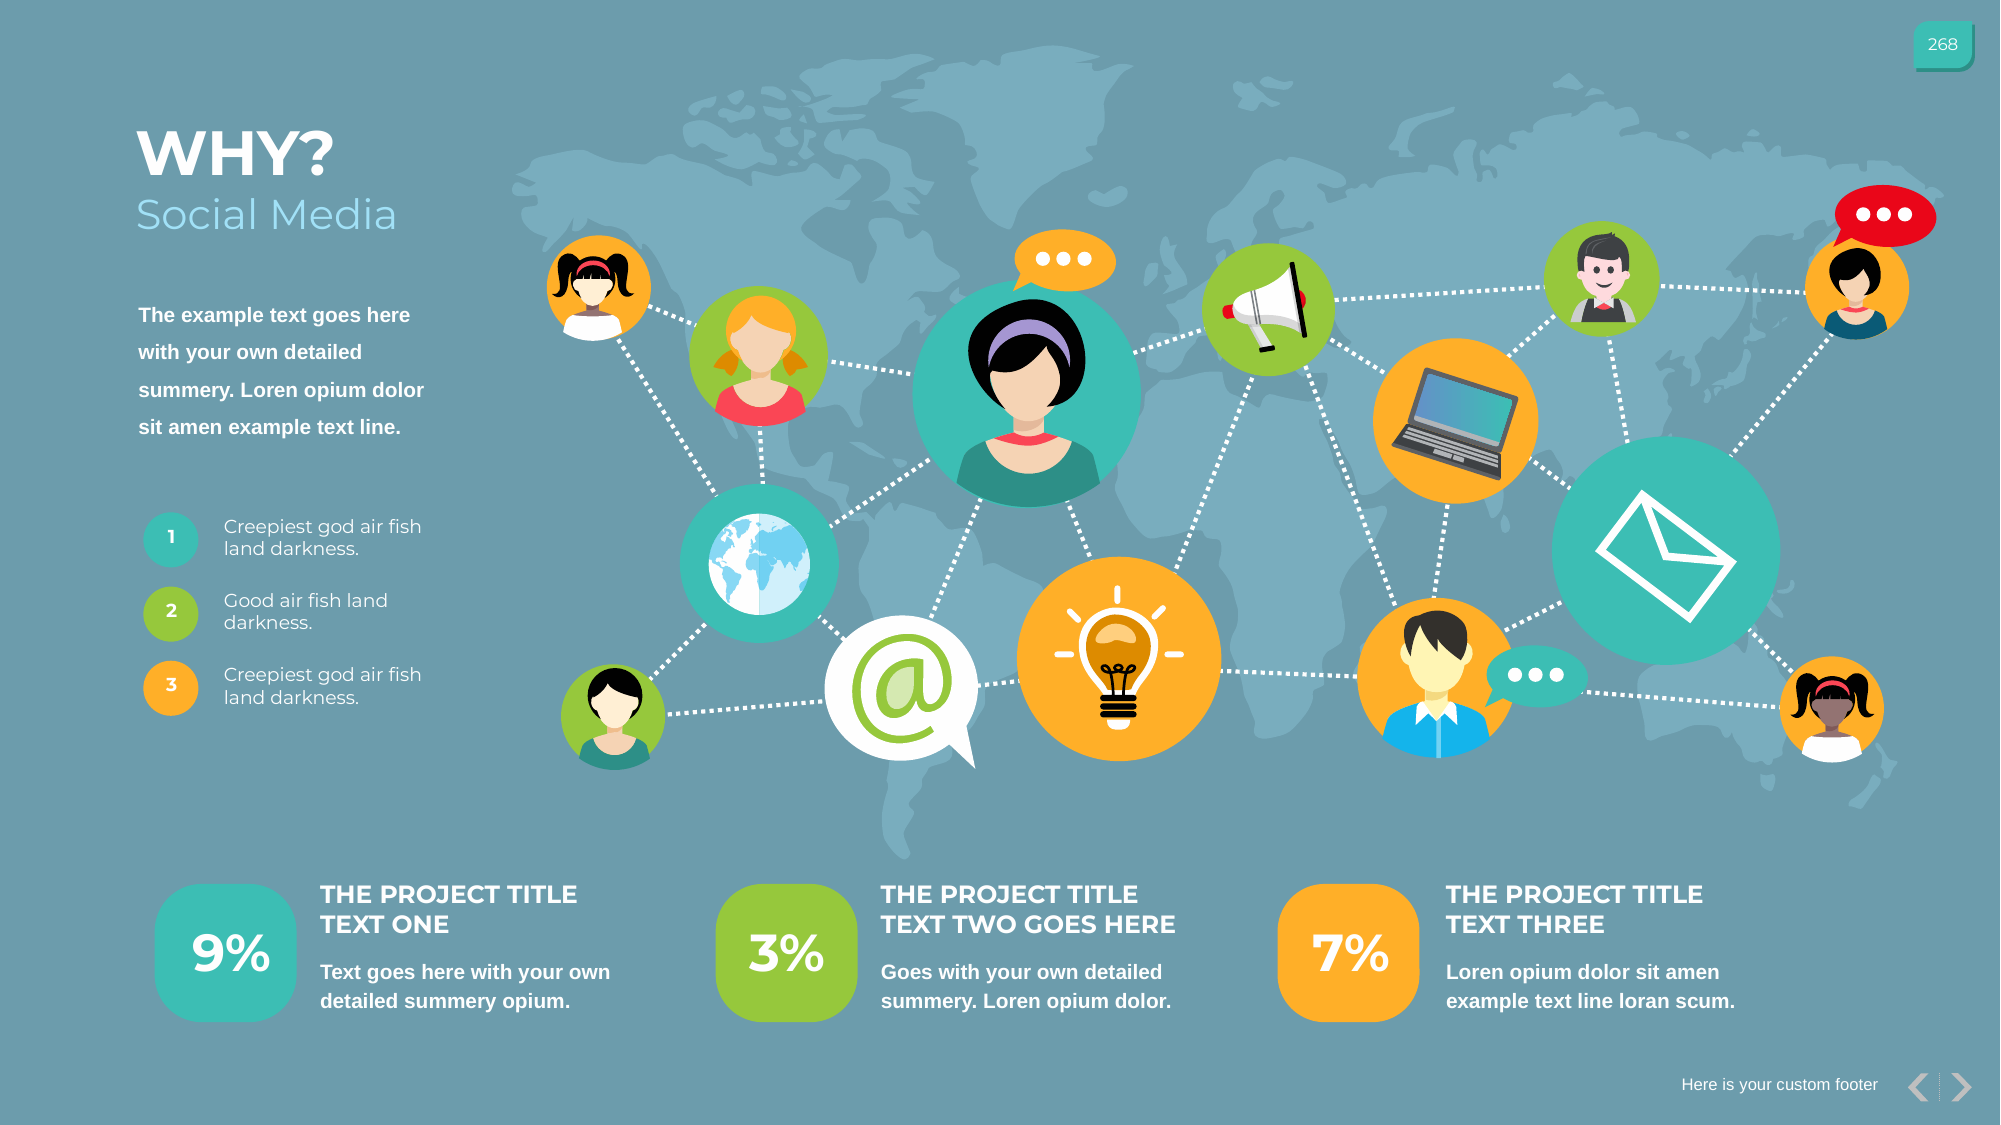

WHY?
Social Media

The example text goes here with your own detailed summery. Loren opium dolor sit amen example text line.

Creepiest god air fish land darkness.

1

Good air fish land darkness.

2

Creepiest god air fish land darkness.

3

THE PROJECT TITLE TEXT ONE
THE PROJECT TITLE TEXT TWO GOES HERE
THE PROJECT TITLE TEXT THREE

9%
3%
7%
Text goes here with your own detailed summery opium.
Goes with your own detailed summery. Loren opium dolor.
Loren opium dolor sit amen example text line loran scum.
Here is your custom footer